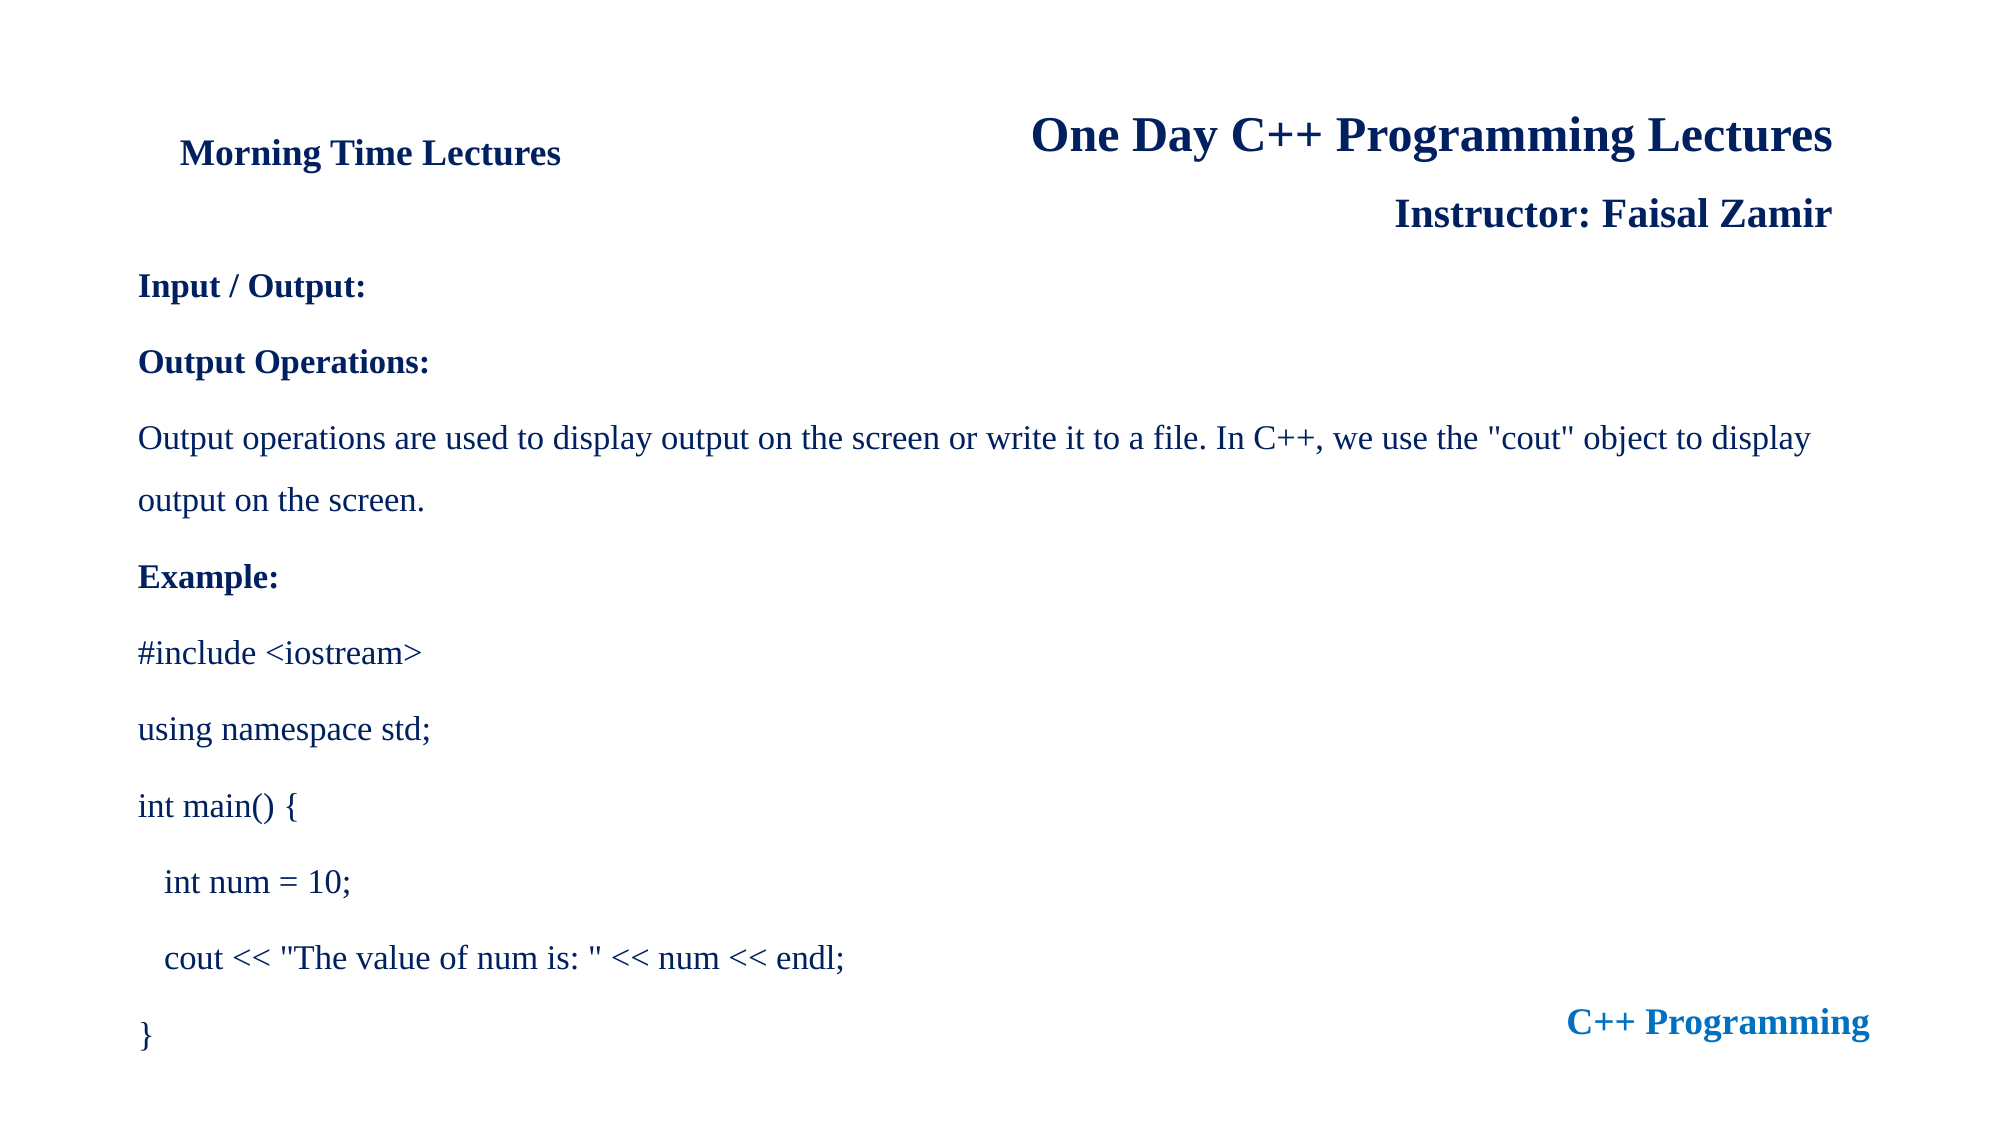

One Day C++ Programming Lectures
Instructor: Faisal Zamir
Morning Time Lectures
Input / Output:
Output Operations:
Output operations are used to display output on the screen or write it to a file. In C++, we use the "cout" object to display output on the screen.
Example:
#include <iostream>
using namespace std;
int main() {
   int num = 10;
   cout << "The value of num is: " << num << endl;
}

C++ Programming